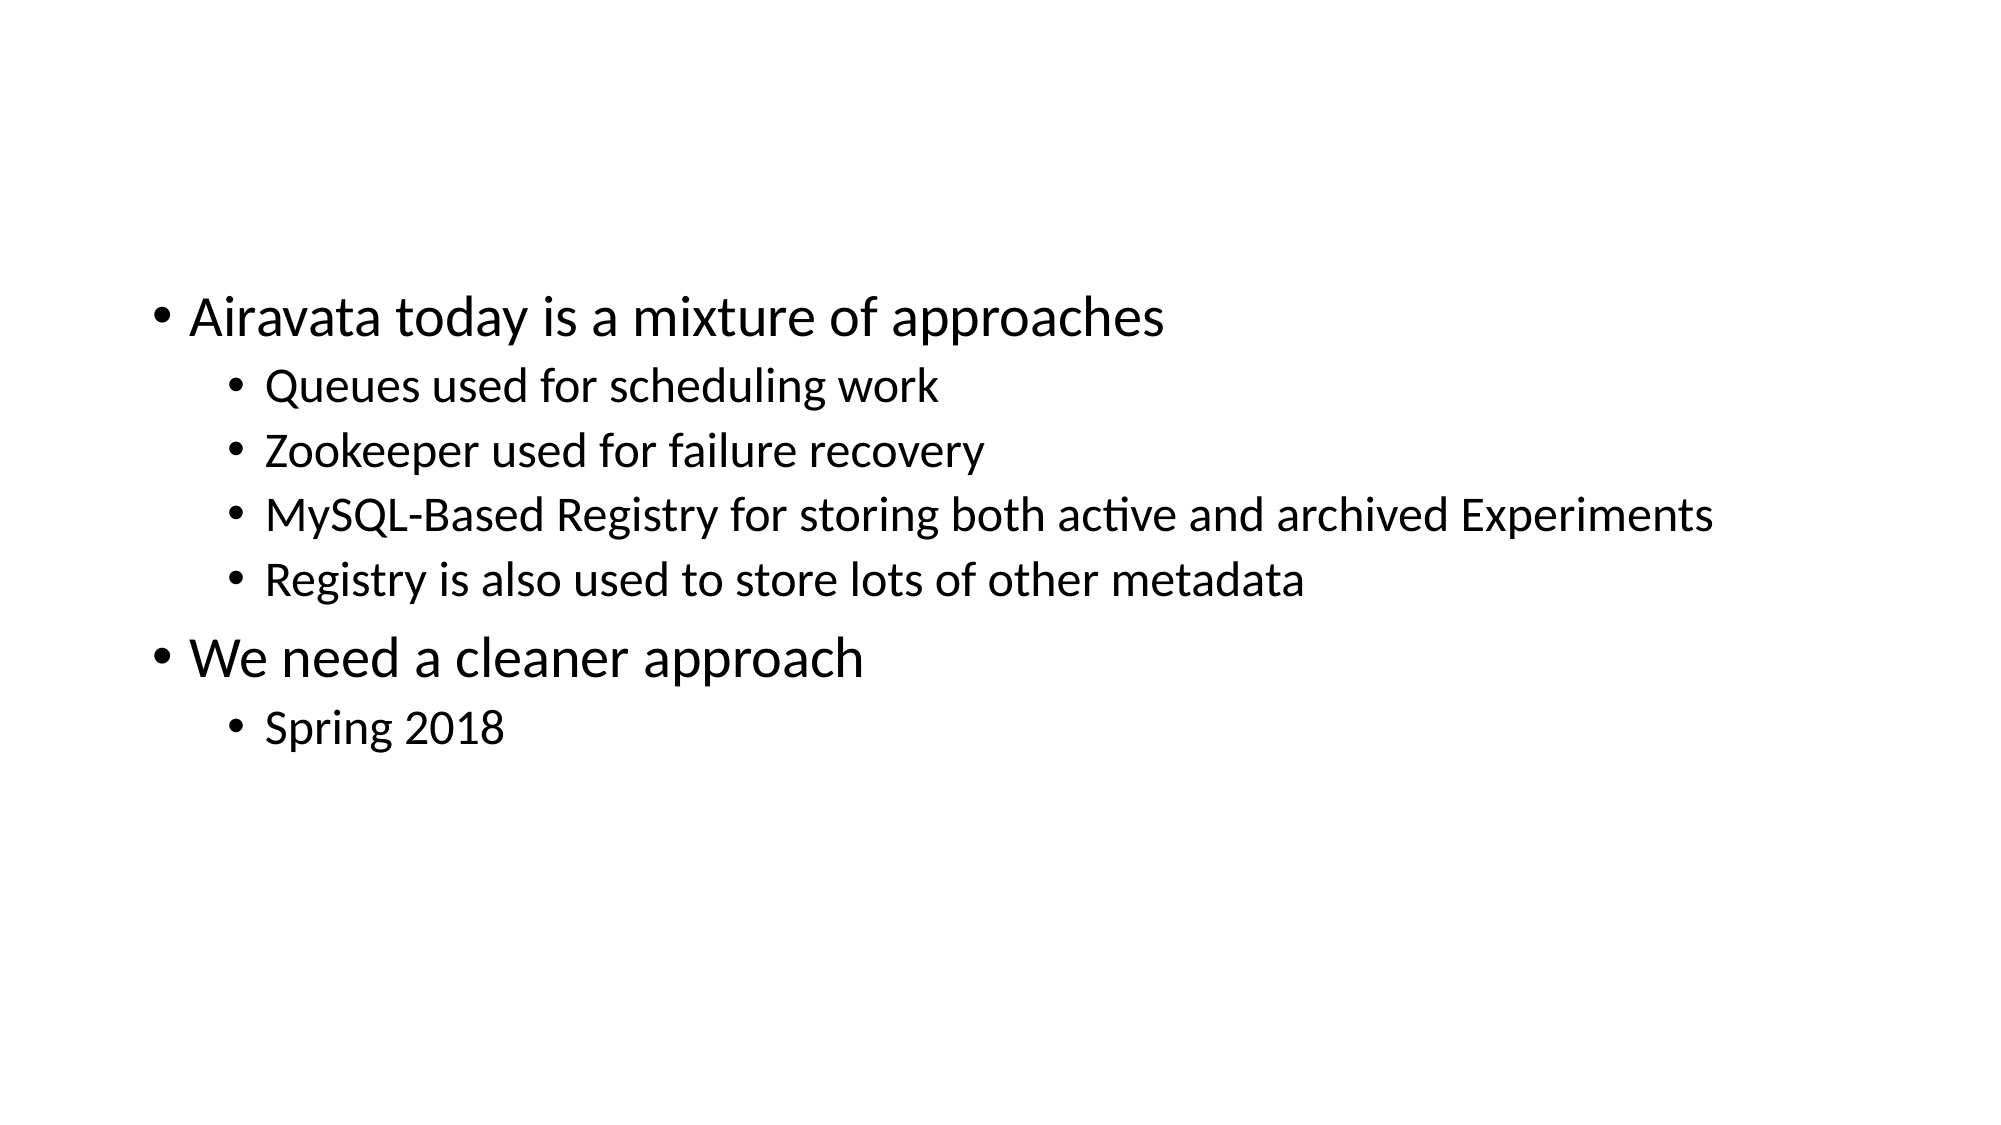

# Log Systems and Science Gateways
Airavata today is a mixture of approaches
Queues used for scheduling work
Zookeeper used for failure recovery
MySQL-Based Registry for storing both active and archived Experiments
Registry is also used to store lots of other metadata
We need a cleaner approach
Spring 2018